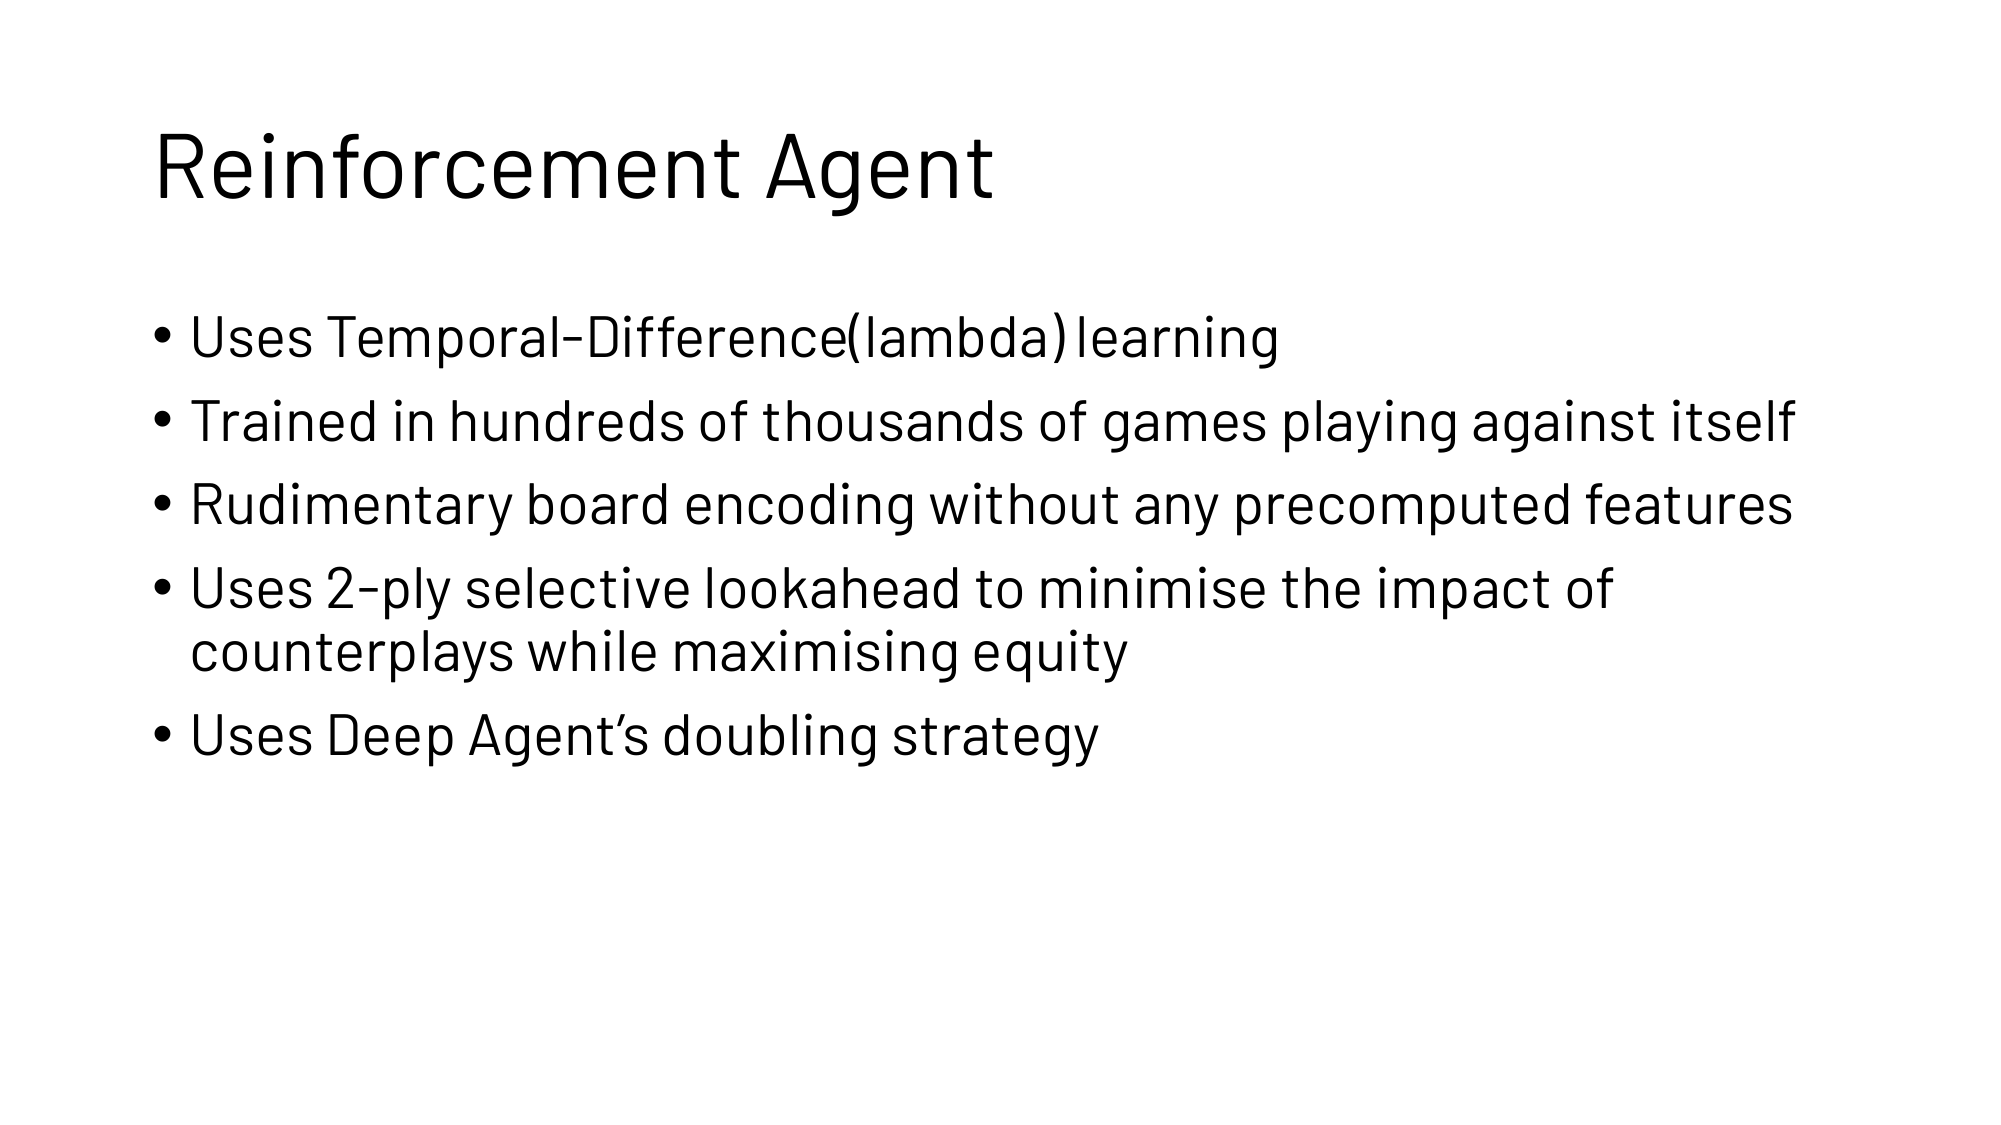

# Reinforcement Agent
Uses Temporal-Difference(lambda) learning
Trained in hundreds of thousands of games playing against itself
Rudimentary board encoding without any precomputed features
Uses 2-ply selective lookahead to minimise the impact of counterplays while maximising equity
Uses Deep Agent’s doubling strategy